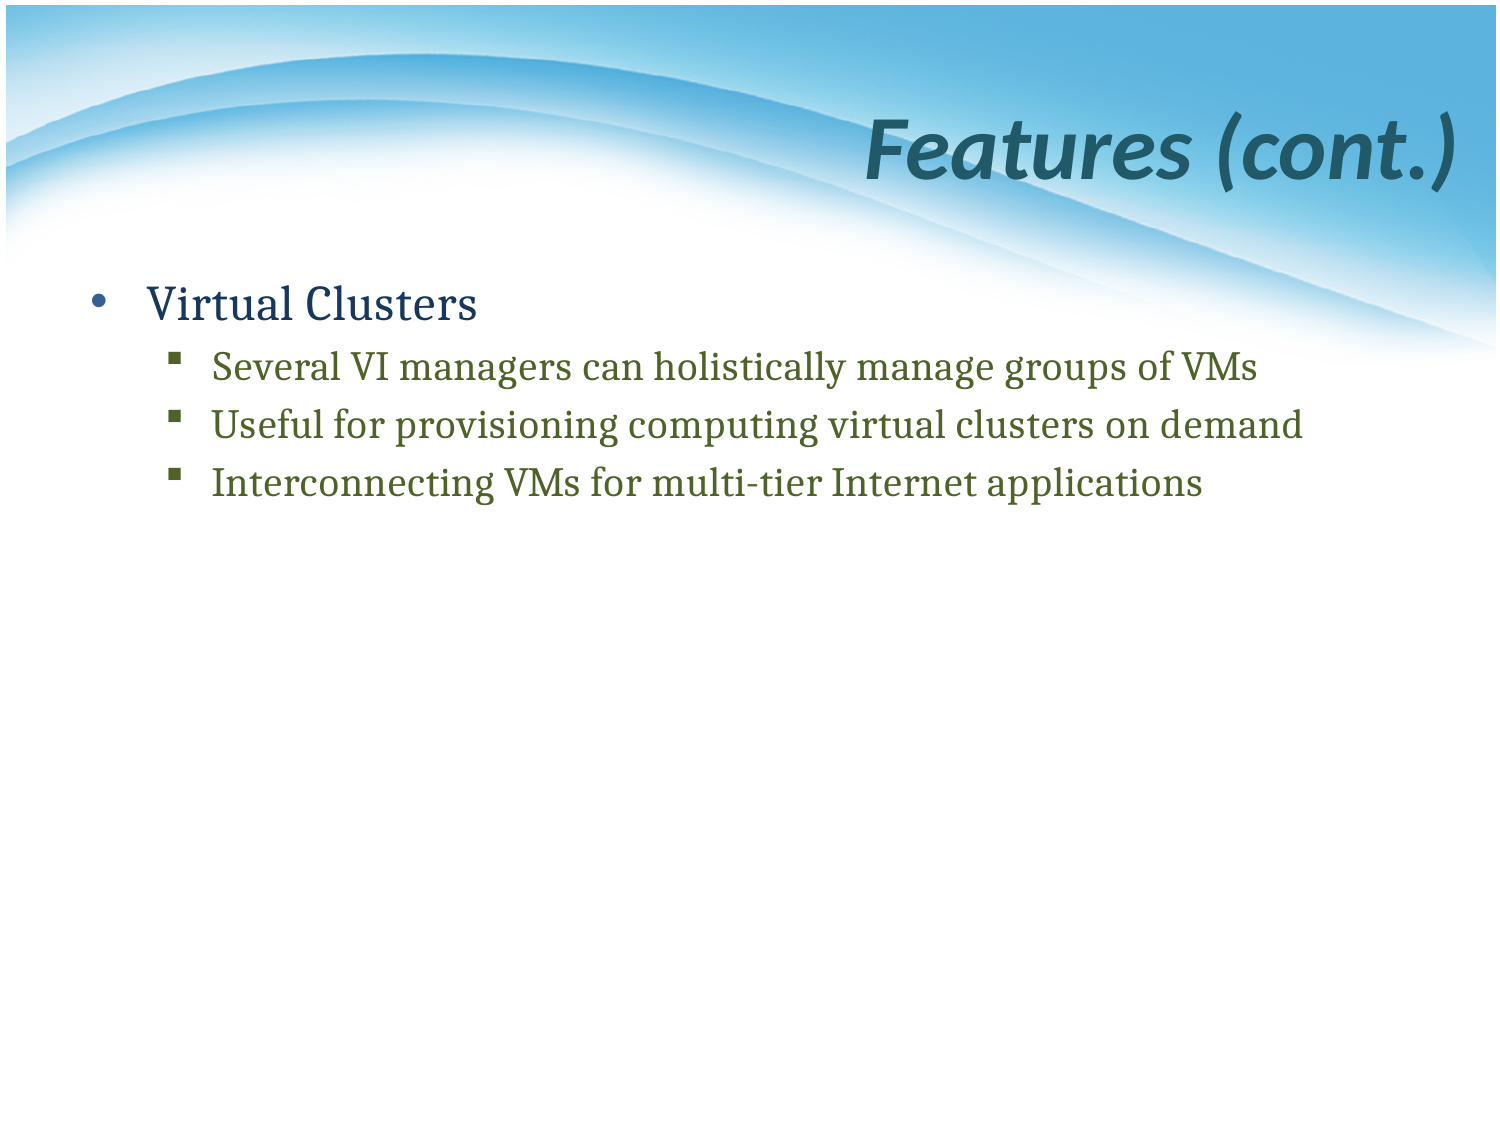

# Features (cont.)
Virtual Clusters
Several VI managers can holistically manage groups of VMs
Useful for provisioning computing virtual clusters on demand
Interconnecting VMs for multi-tier Internet applications